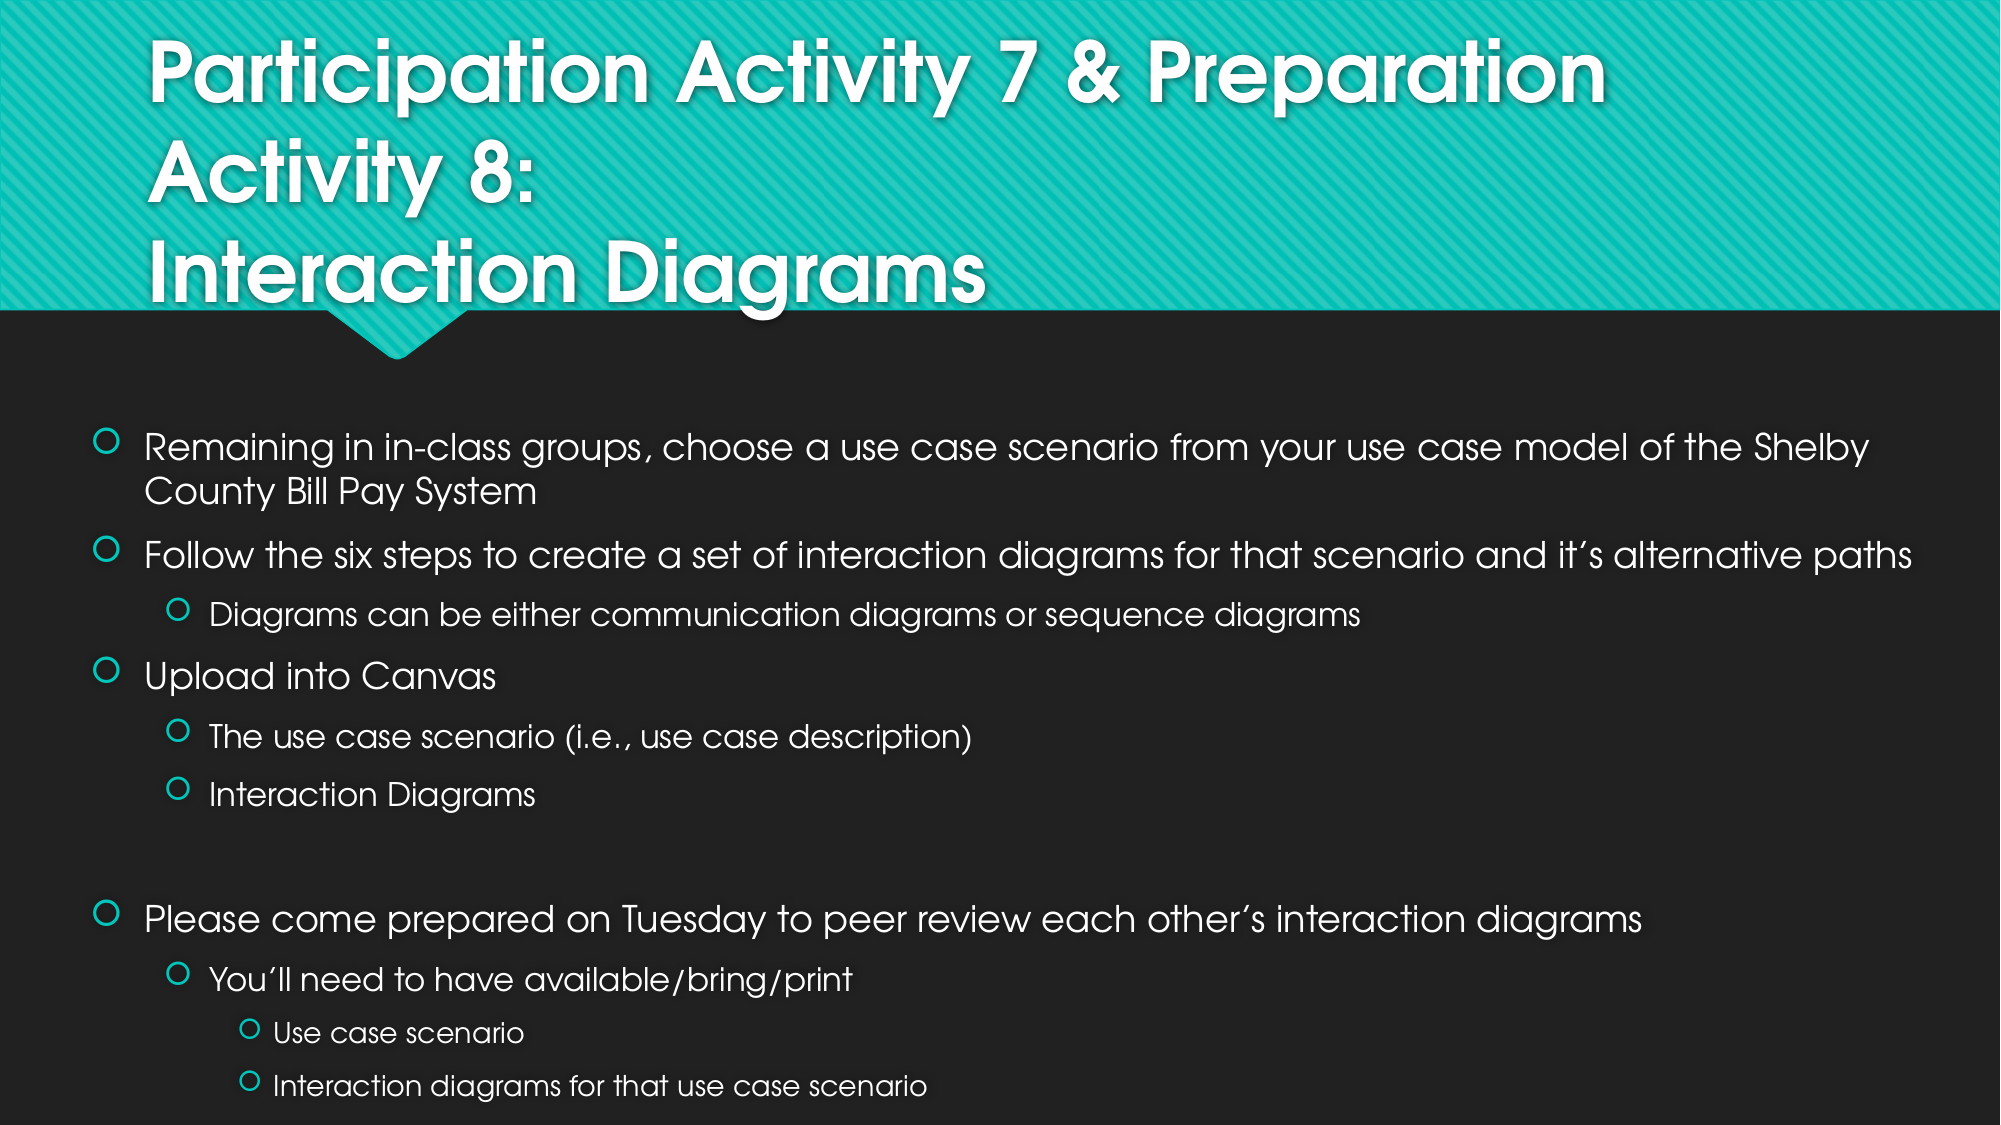

# Participation Activity 7 & Preparation Activity 8: Interaction Diagrams
Remaining in in-class groups, choose a use case scenario from your use case model of the Shelby County Bill Pay System
Follow the six steps to create a set of interaction diagrams for that scenario and it’s alternative paths
Diagrams can be either communication diagrams or sequence diagrams
Upload into Canvas
The use case scenario (i.e., use case description)
Interaction Diagrams

Please come prepared on Tuesday to peer review each other’s interaction diagrams
You’ll need to have available/bring/print
Use case scenario
Interaction diagrams for that use case scenario